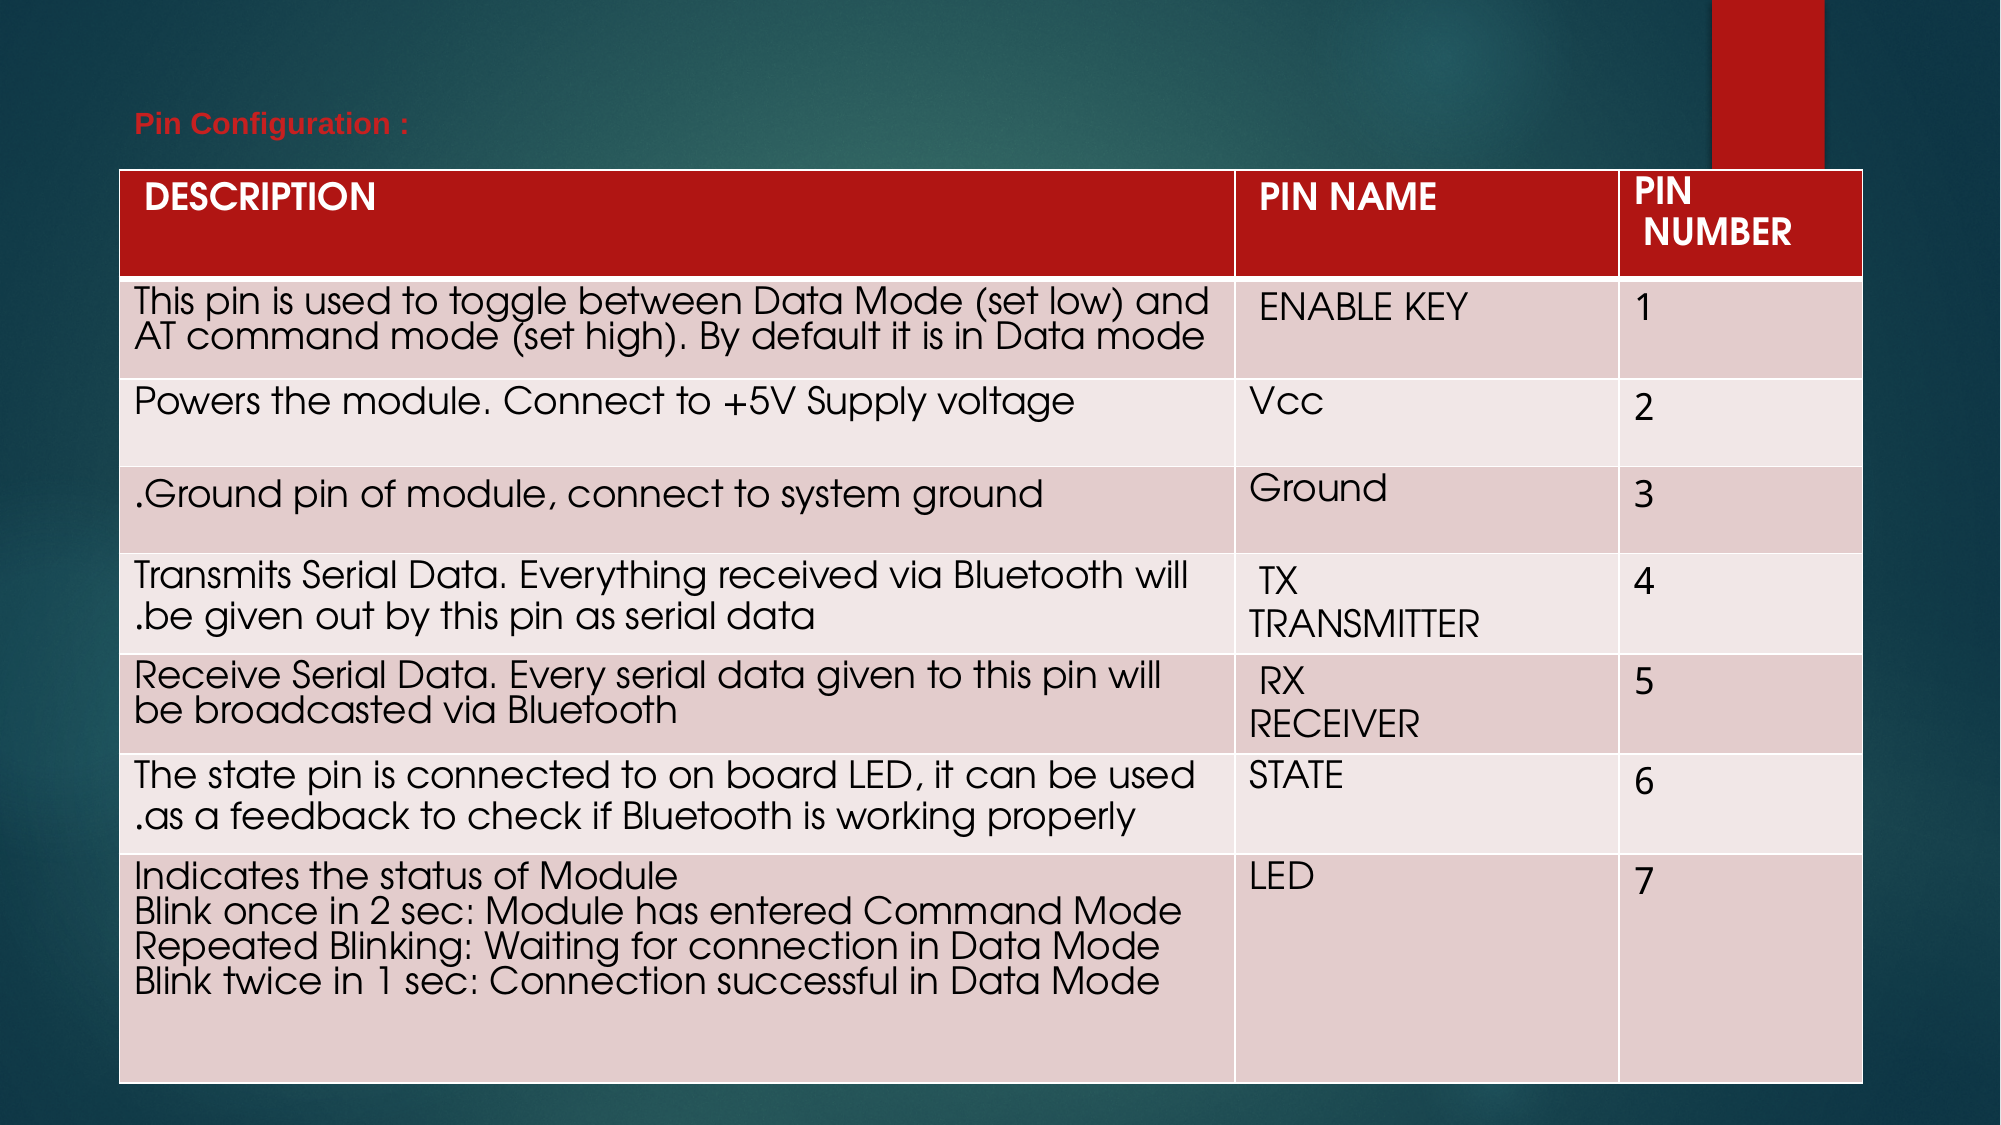

# Pin Configuration :
| DESCRIPTION | PIN NAME | PIN NUMBER |
| --- | --- | --- |
| This pin is used to toggle between Data Mode (set low) and AT command mode (set high). By default it is in Data mode | ENABLE KEY | 1 |
| Powers the module. Connect to +5V Supply voltage | Vcc | 2 |
| Ground pin of module, connect to system ground. | Ground | 3 |
| Transmits Serial Data. Everything received via Bluetooth will be given out by this pin as serial data. | TX TRANSMITTER | 4 |
| Receive Serial Data. Every serial data given to this pin will be broadcasted via Bluetooth | RX RECEIVER | 5 |
| The state pin is connected to on board LED, it can be used as a feedback to check if Bluetooth is working properly. | STATE | 6 |
| Indicates the status of Module Blink once in 2 sec: Module has entered Command Mode Repeated Blinking: Waiting for connection in Data Mode Blink twice in 1 sec: Connection successful in Data Mode | LED | 7 |